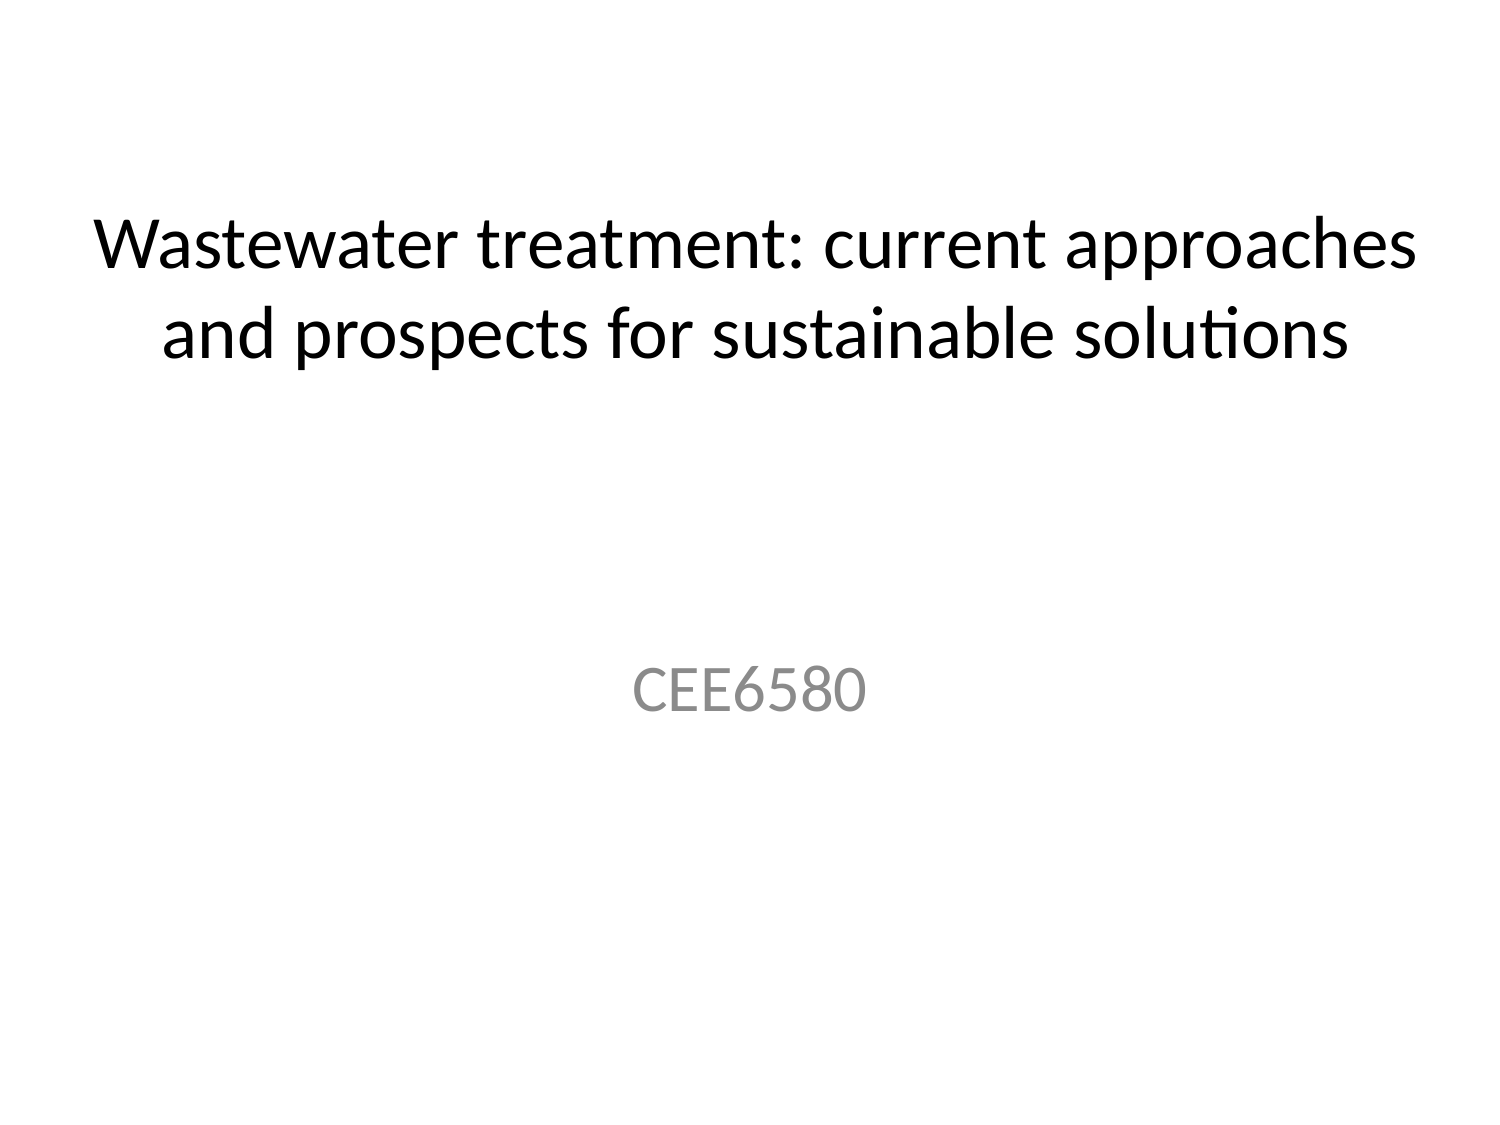

# Wastewater treatment: current approaches and prospects for sustainable solutions
CEE6580